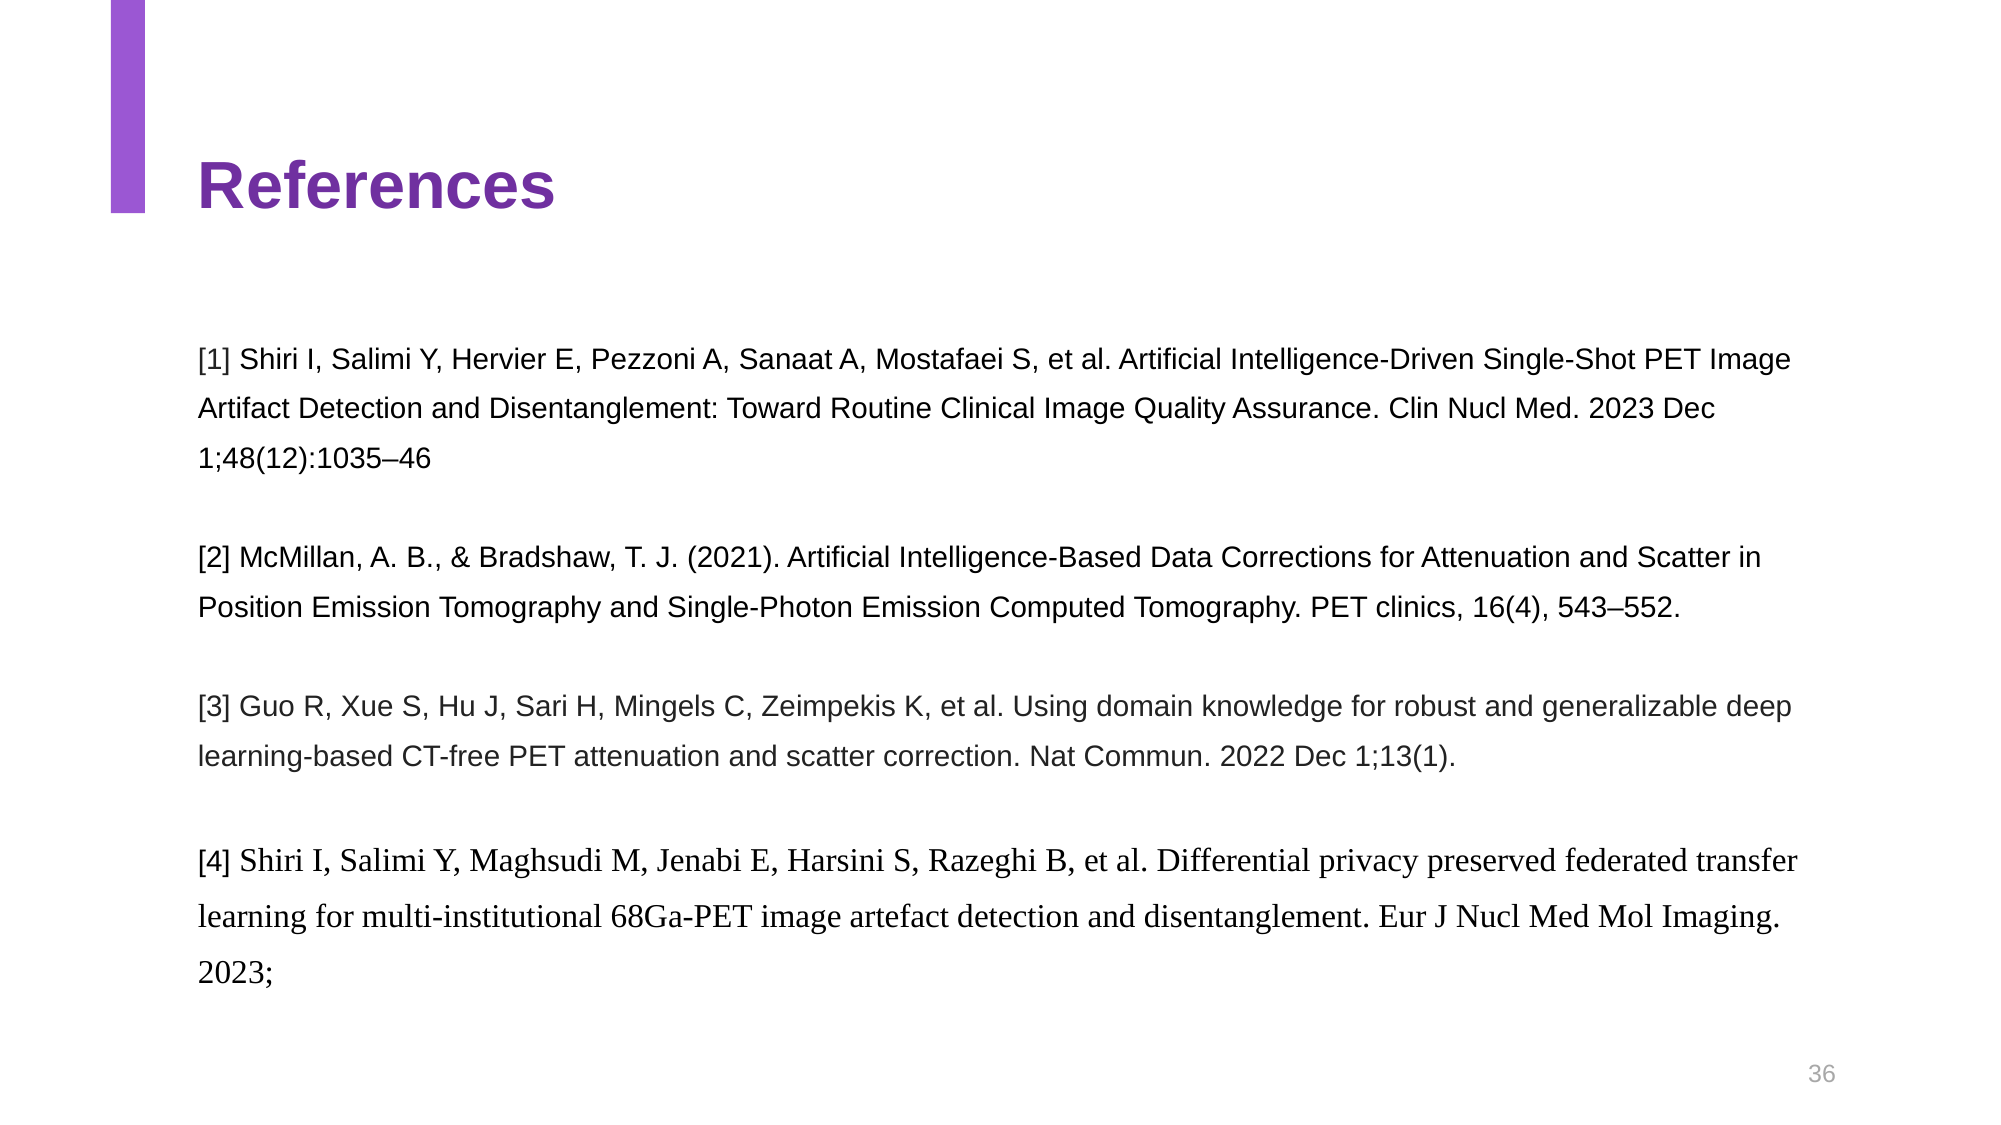

# References
[1] Shiri I, Salimi Y, Hervier E, Pezzoni A, Sanaat A, Mostafaei S, et al. Artificial Intelligence-Driven Single-Shot PET Image Artifact Detection and Disentanglement: Toward Routine Clinical Image Quality Assurance. Clin Nucl Med. 2023 Dec 1;48(12):1035–46

[2] McMillan, A. B., & Bradshaw, T. J. (2021). Artificial Intelligence-Based Data Corrections for Attenuation and Scatter in Position Emission Tomography and Single-Photon Emission Computed Tomography. PET clinics, 16(4), 543–552.
[3] Guo R, Xue S, Hu J, Sari H, Mingels C, Zeimpekis K, et al. Using domain knowledge for robust and generalizable deep learning-based CT-free PET attenuation and scatter correction. Nat Commun. 2022 Dec 1;13(1).
[4] Shiri I, Salimi Y, Maghsudi M, Jenabi E, Harsini S, Razeghi B, et al. Differential privacy preserved federated transfer learning for multi-institutional 68Ga-PET image artefact detection and disentanglement. Eur J Nucl Med Mol Imaging. 2023;
36